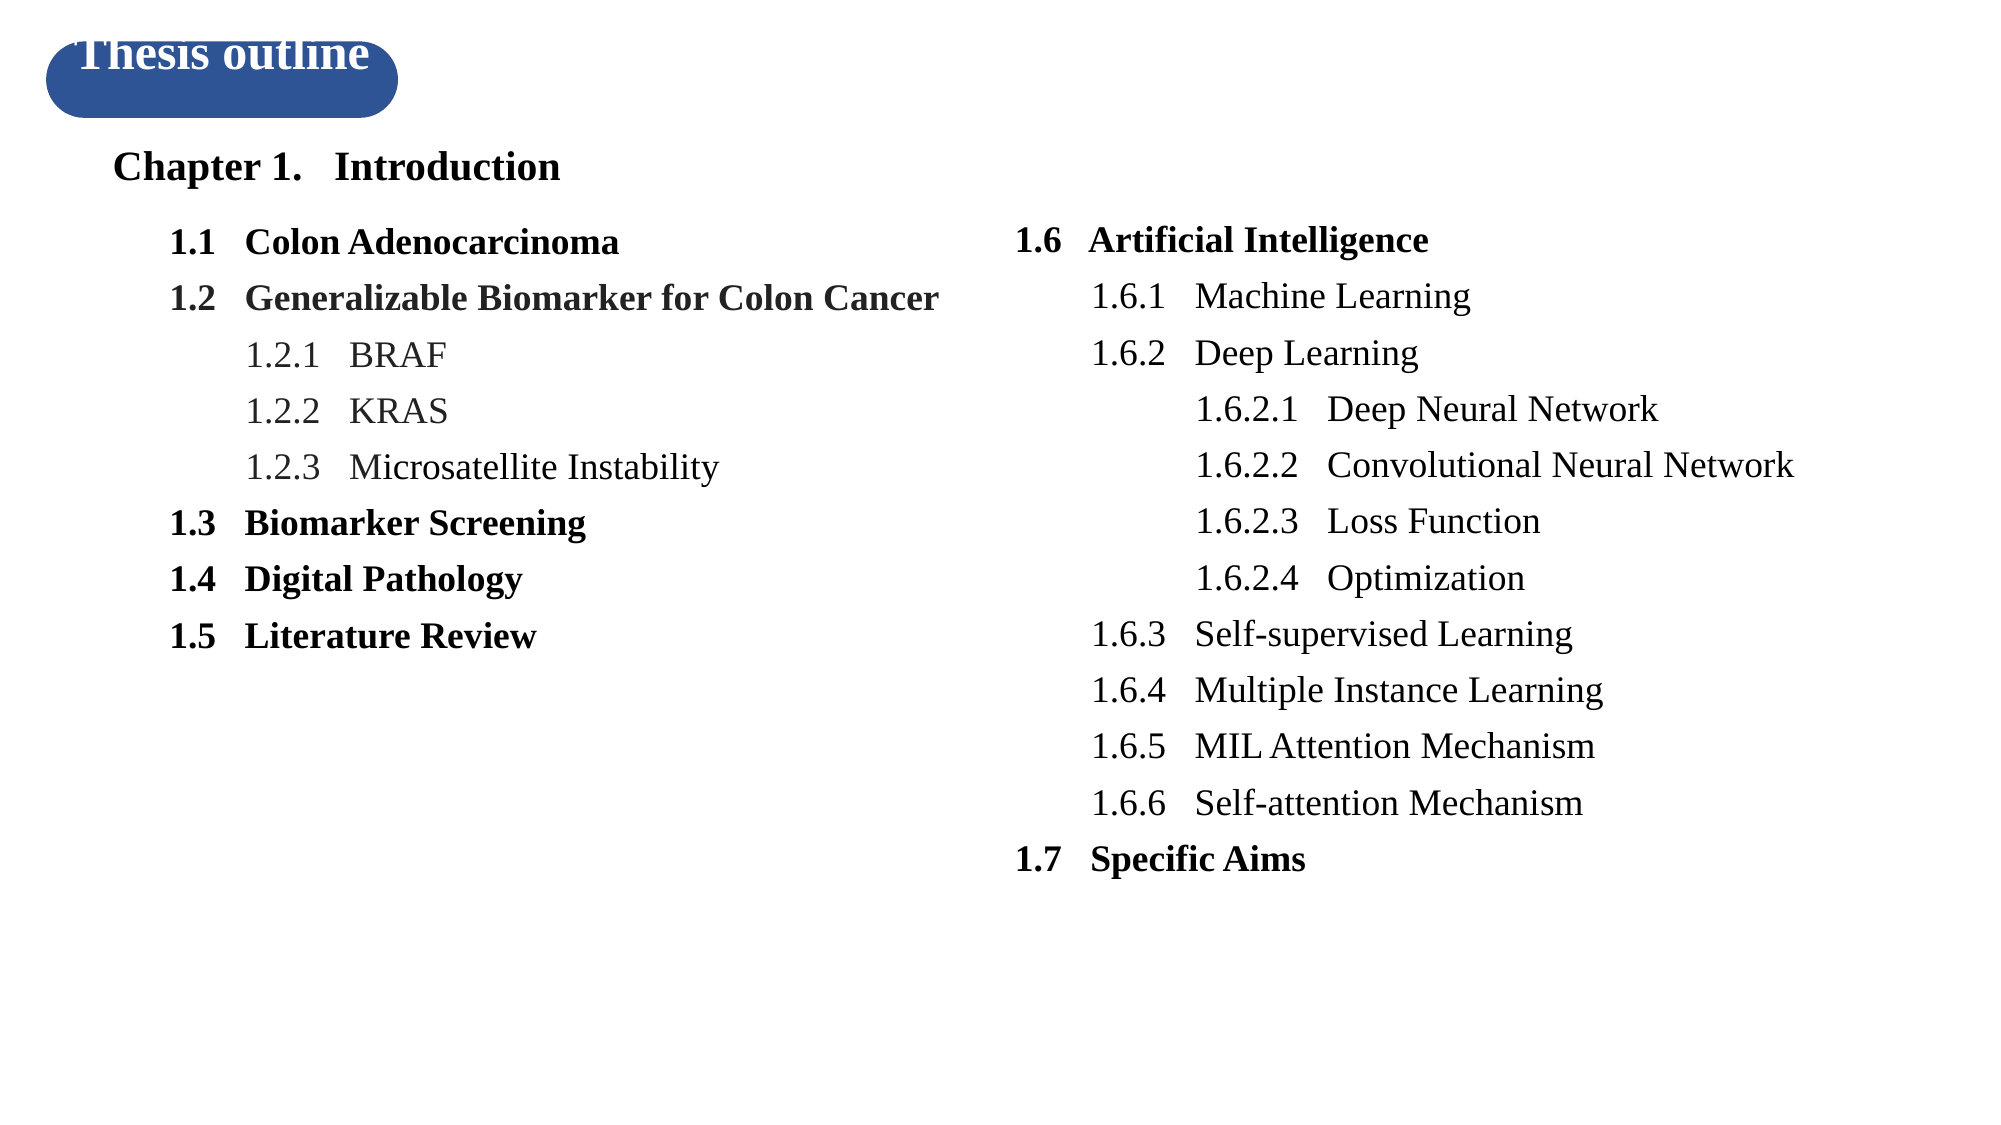

Thesis outline
Chapter 1.   Introduction
1.6   Artificial Intelligence
        1.6.1   Machine Learning
        1.6.2   Deep Learning
                   1.6.2.1   Deep Neural Network
                   1.6.2.2   Convolutional Neural Network
                   1.6.2.3   Loss Function
                   1.6.2.4   Optimization
        1.6.3   Self-supervised Learning
        1.6.4   Multiple Instance Learning
        1.6.5   MIL Attention Mechanism
        1.6.6   Self-attention Mechanism
1.7   Specific Aims
1.1   Colon Adenocarcinoma
1.2   Generalizable Biomarker for Colon Cancer
        1.2.1   BRAF
        1.2.2   KRAS
        1.2.3   Microsatellite Instability
1.3   Biomarker Screening
1.4   Digital Pathology
1.5   Literature Review